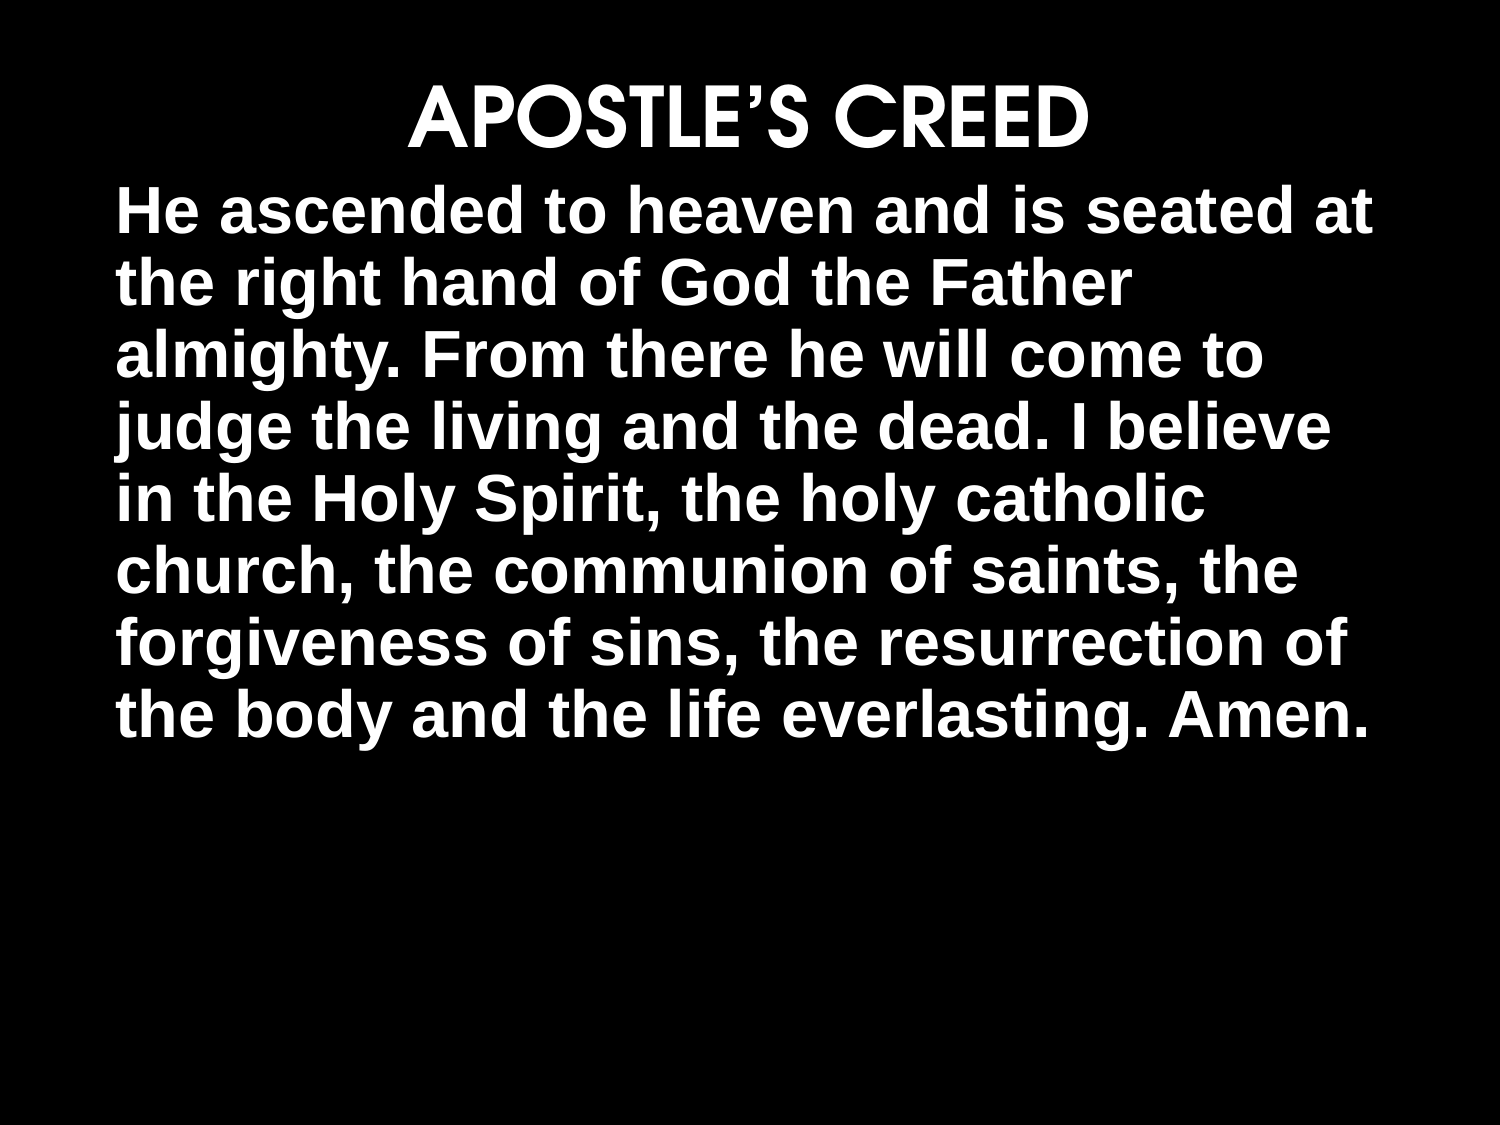

# APOSTLE’S CREED
He ascended to heaven and is seated at the right hand of God the Father almighty. From there he will come to judge the living and the dead. I believe in the Holy Spirit, the holy catholic church, the communion of saints, the forgiveness of sins, the resurrection of the body and the life everlasting. Amen.